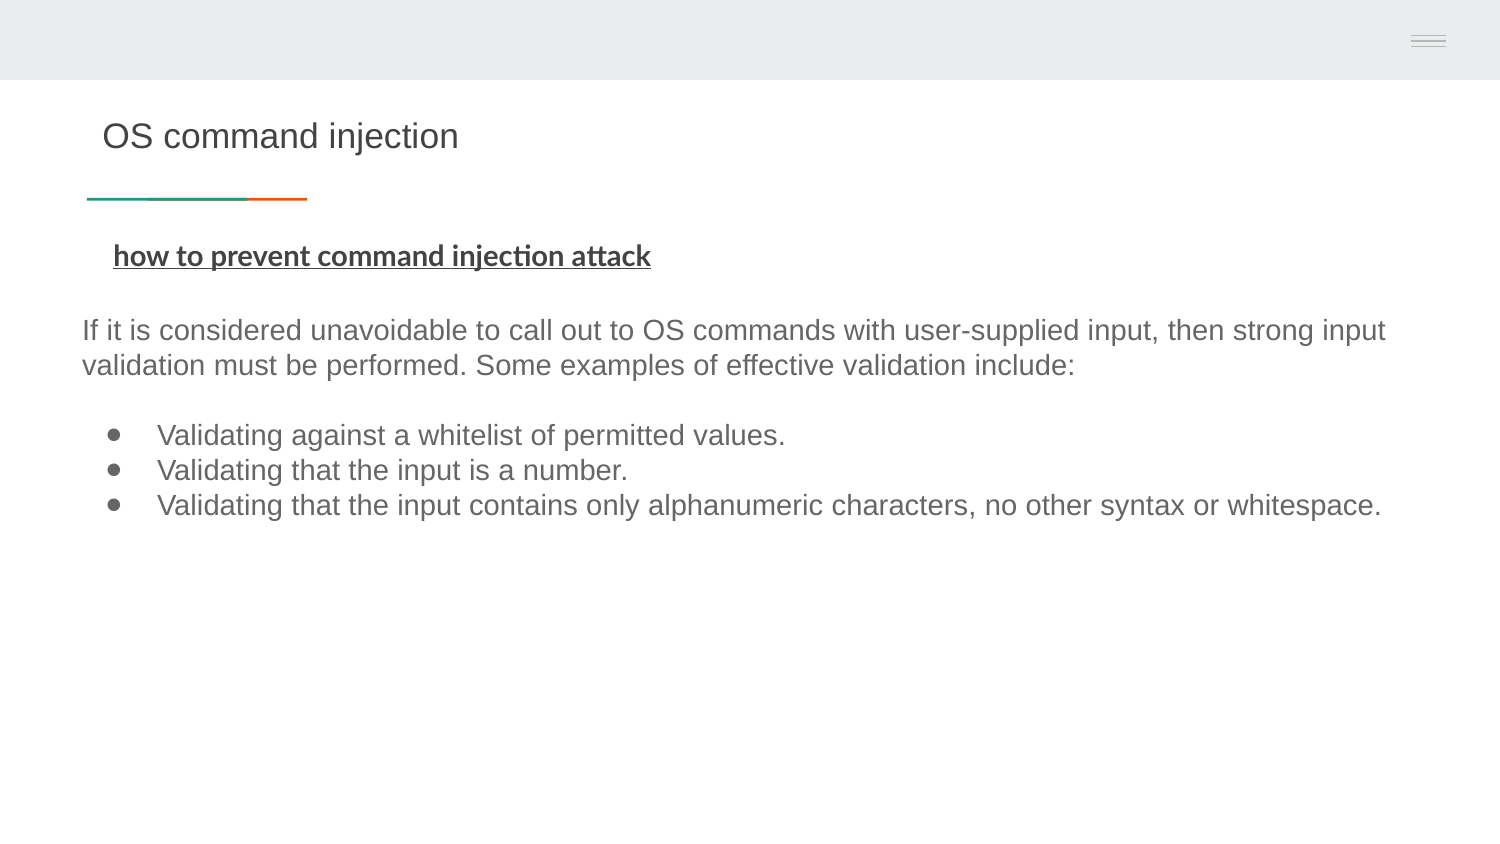

# OS command injection

how to prevent command injection attack
If it is considered unavoidable to call out to OS commands with user-supplied input, then strong input validation must be performed. Some examples of effective validation include:

Validating against a whitelist of permitted values.
Validating that the input is a number.
Validating that the input contains only alphanumeric characters, no other syntax or whitespace.